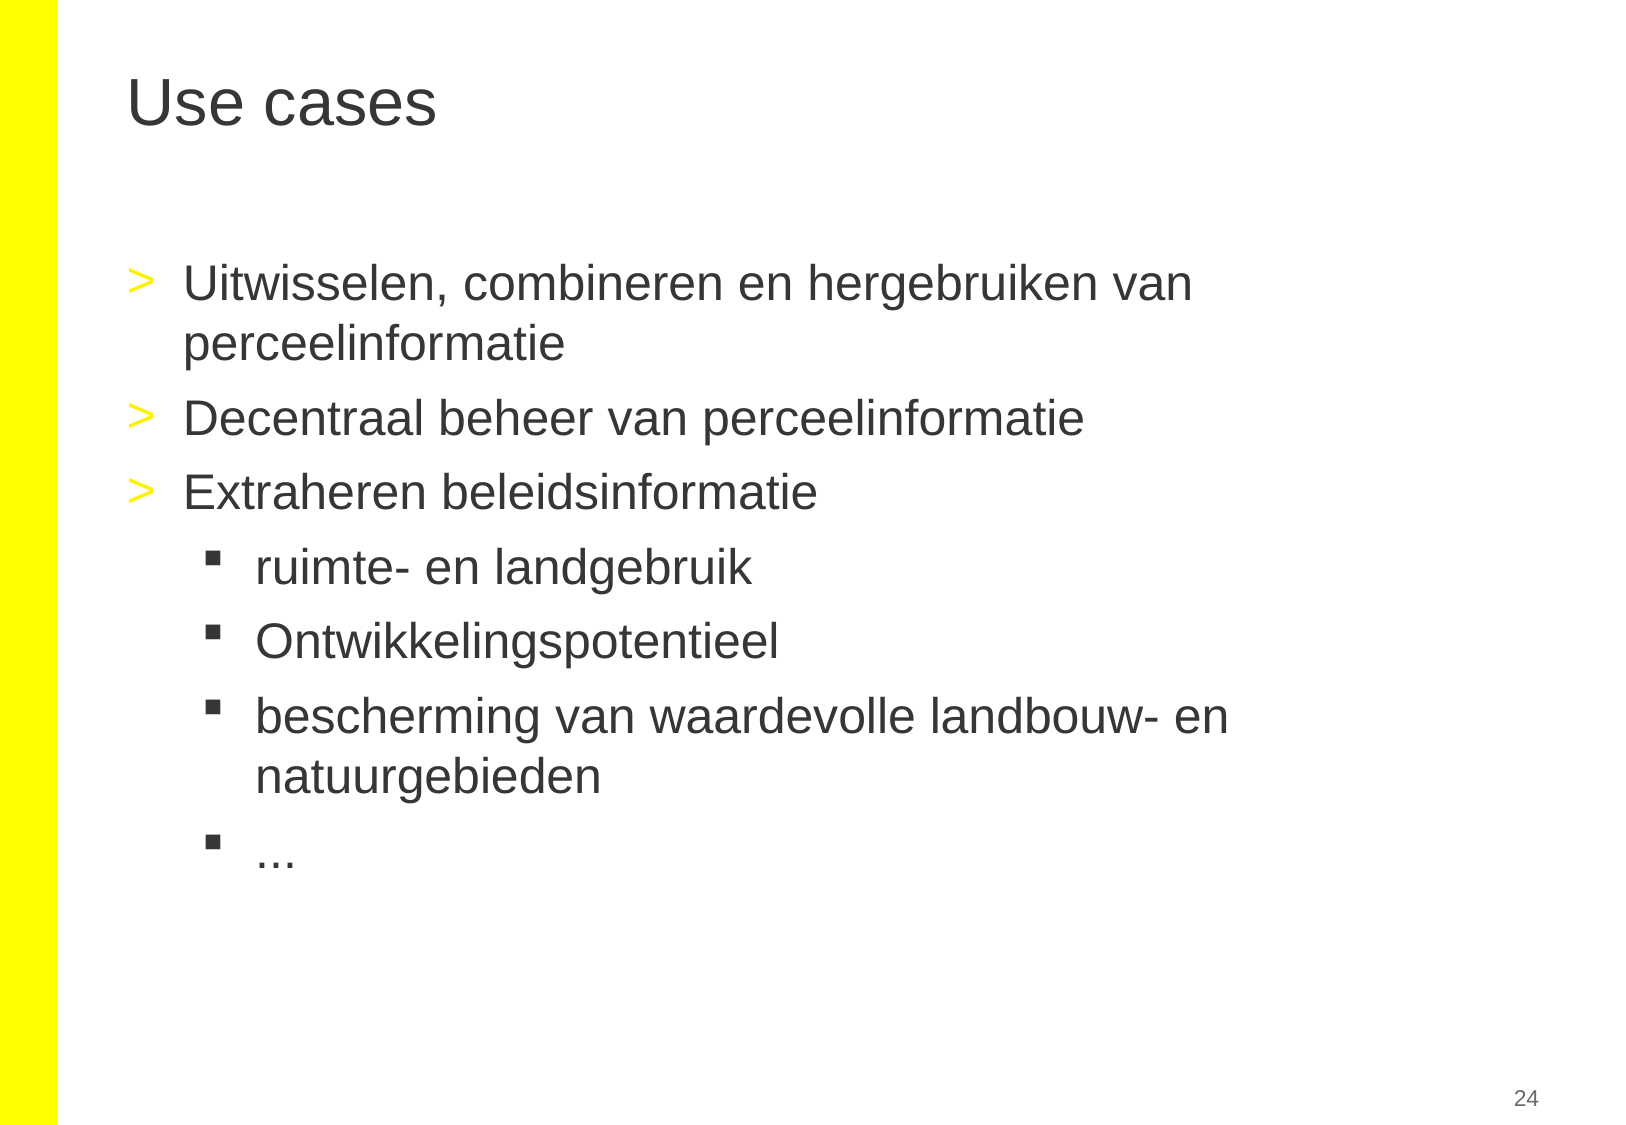

# Use cases
Uitwisselen, combineren en hergebruiken van perceelinformatie
Decentraal beheer van perceelinformatie
Extraheren beleidsinformatie
ruimte- en landgebruik
Ontwikkelingspotentieel
bescherming van waardevolle landbouw- en natuurgebieden
...

24